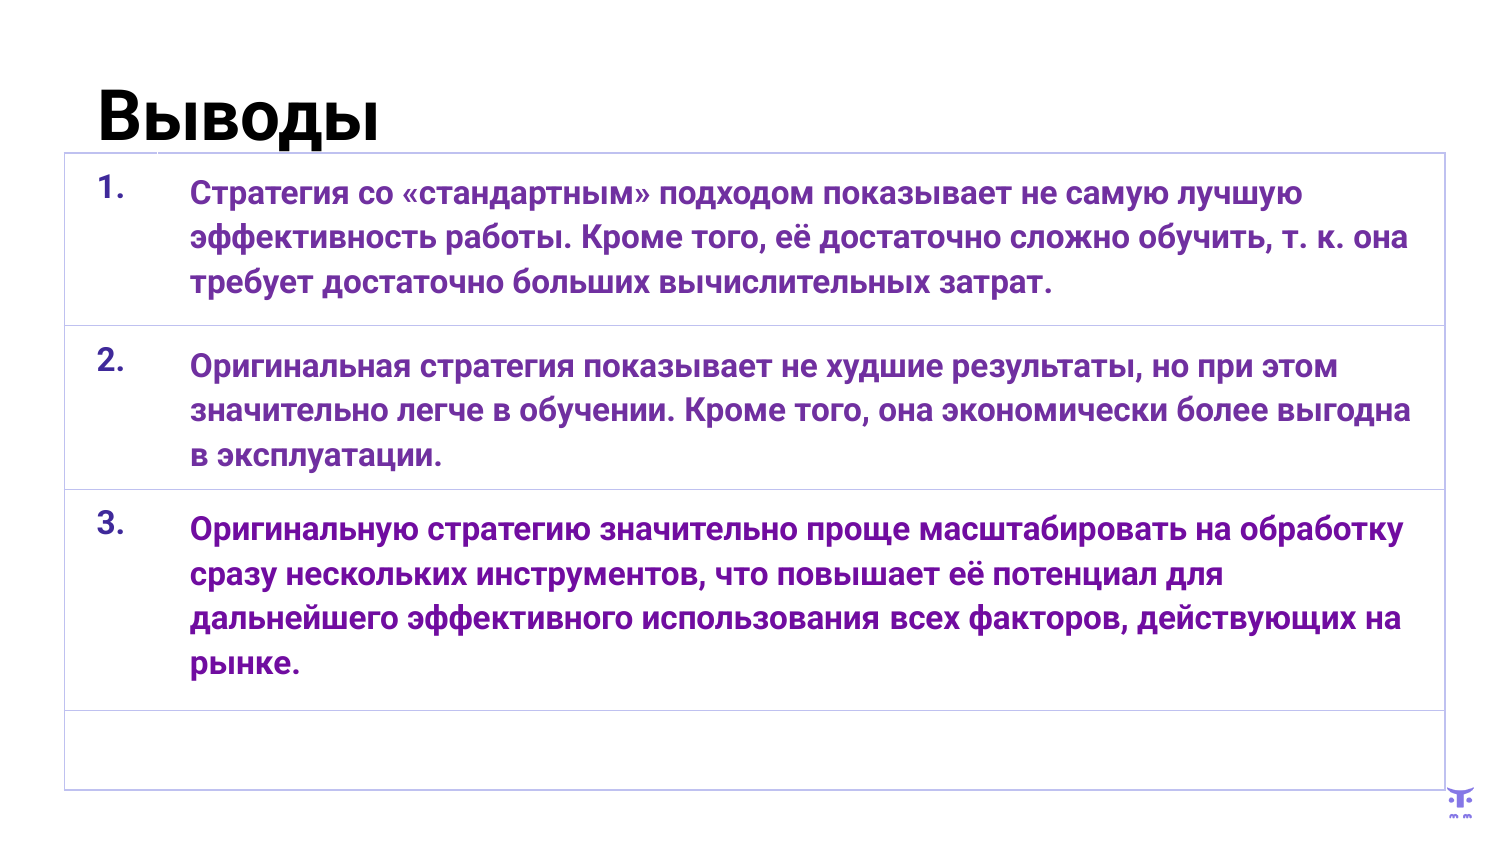

# Выводы

| 1. | Стратегия со «стандартным» подходом показывает не самую лучшую эффективность работы. Кроме того, её достаточно сложно обучить, т. к. она требует достаточно больших вычислительных затрат. |
| --- | --- |
| 2. | Оригинальная стратегия показывает не худшие результаты, но при этом значительно легче в обучении. Кроме того, она экономически более выгодна в эксплуатации. |
| 3. | Оригинальную стратегию значительно проще масштабировать на обработку сразу нескольких инструментов, что повышает её потенциал для дальнейшего эффективного использования всех факторов, действующих на рынке. |
|  |  |